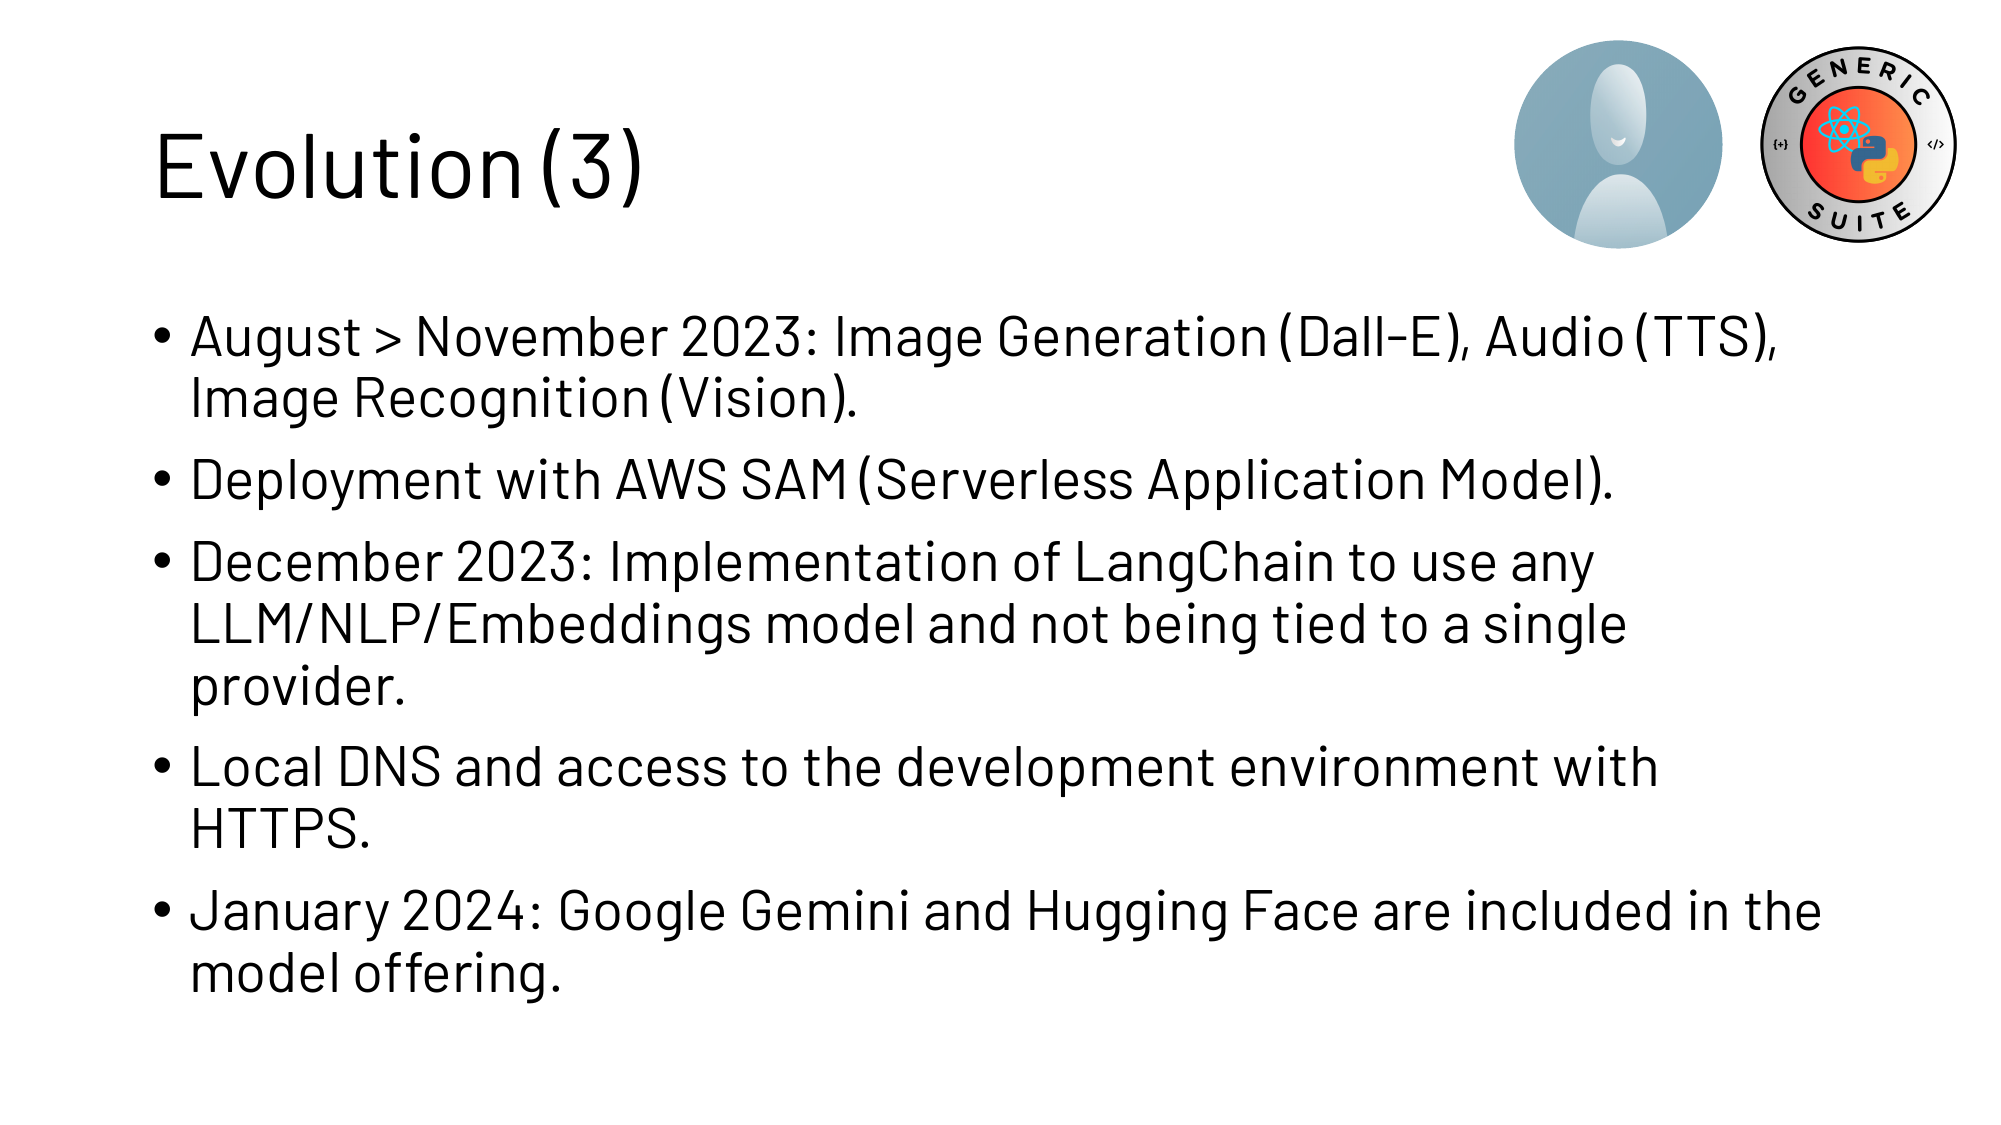

# Evolution (3)
August > November 2023: Image Generation (Dall-E), Audio (TTS), Image Recognition (Vision).
Deployment with AWS SAM (Serverless Application Model).
December 2023: Implementation of LangChain to use any LLM/NLP/Embeddings model and not being tied to a single provider.
Local DNS and access to the development environment with HTTPS.
January 2024: Google Gemini and Hugging Face are included in the model offering.